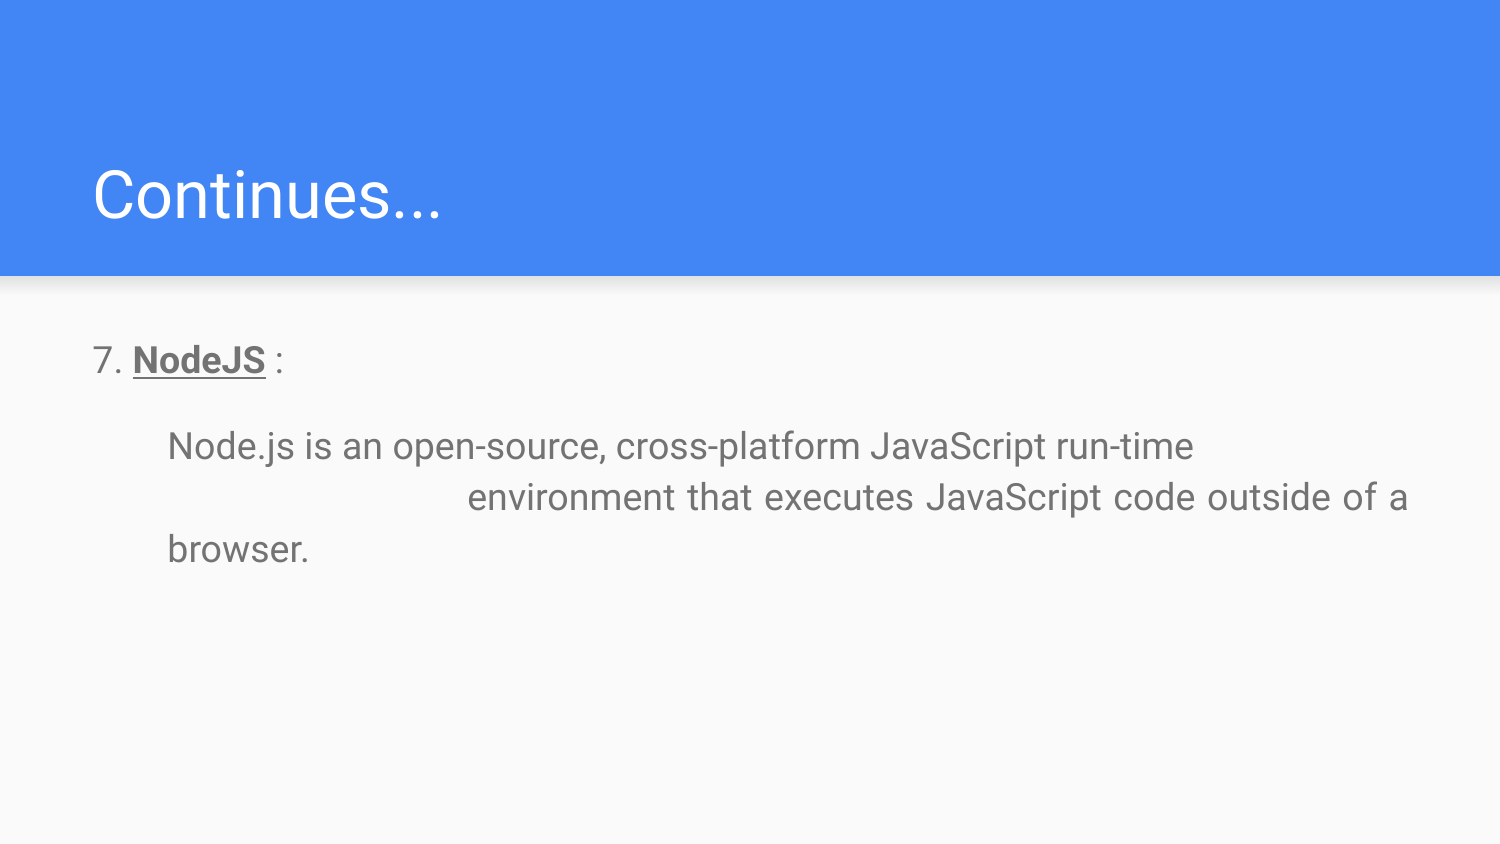

# Continues...
7. NodeJS :
Node.js is an open-source, cross-platform JavaScript run-time                                                  environment that executes JavaScript code outside of a browser.